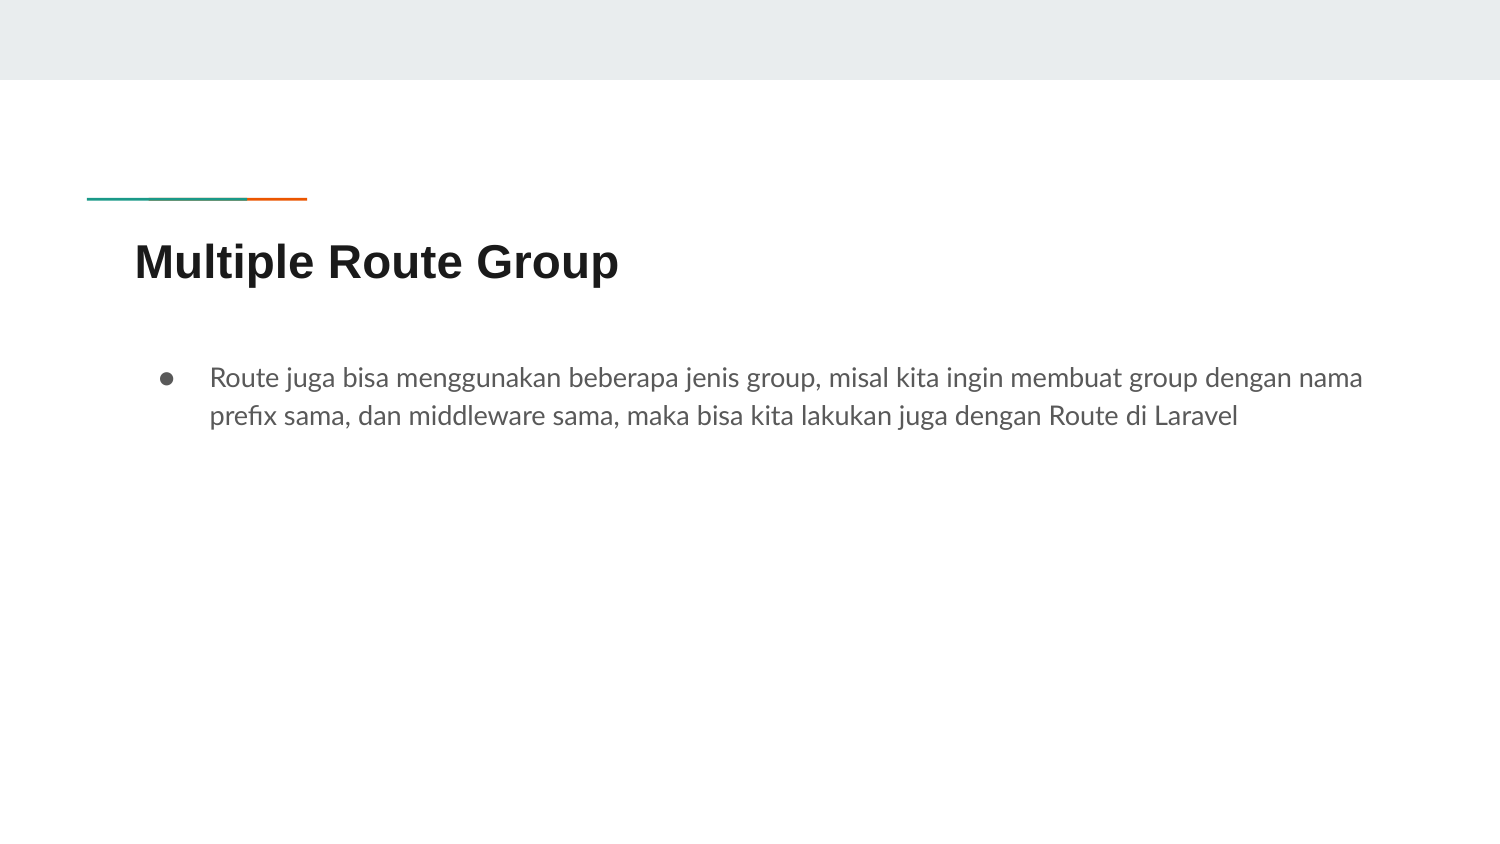

# Multiple Route Group
Route juga bisa menggunakan beberapa jenis group, misal kita ingin membuat group dengan nama prefix sama, dan middleware sama, maka bisa kita lakukan juga dengan Route di Laravel